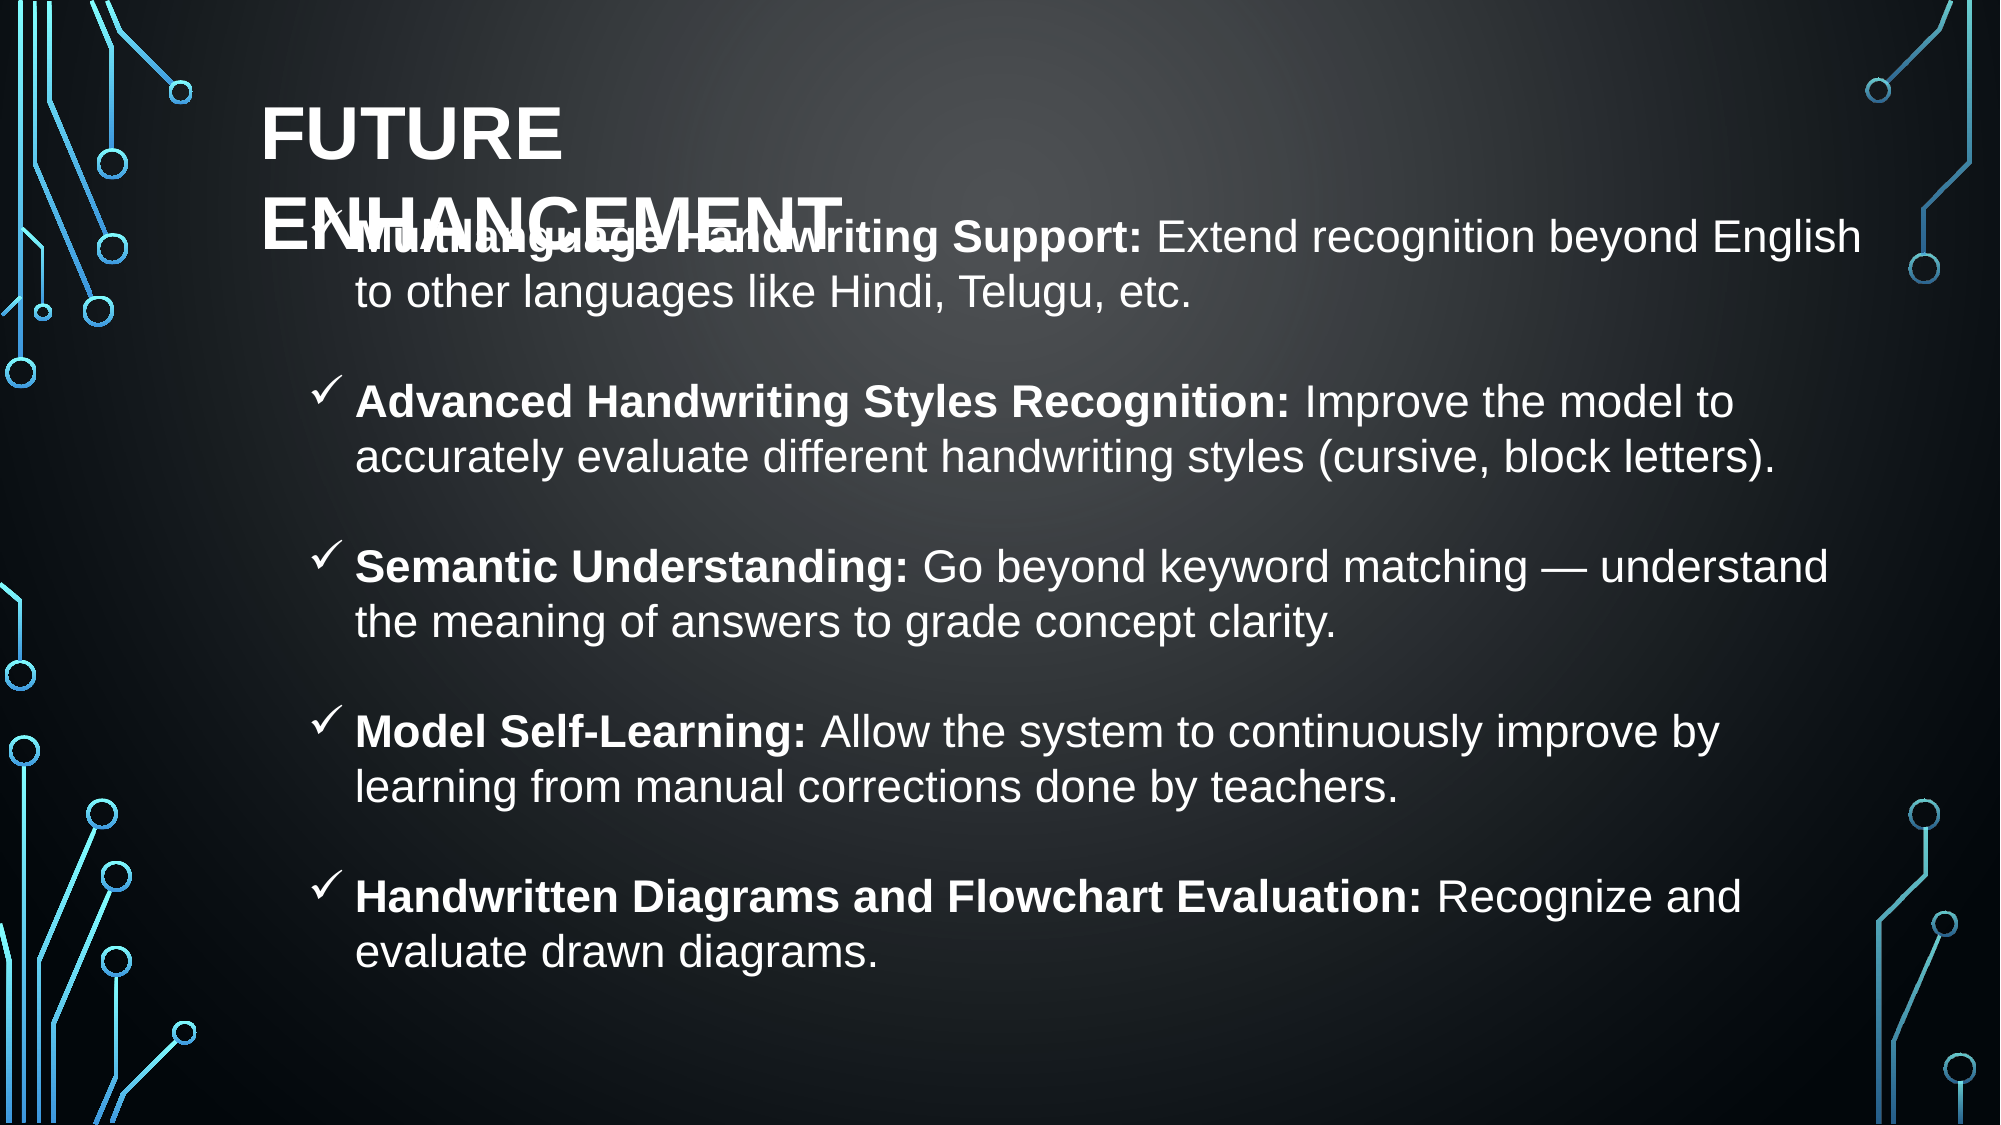

FUTURE ENHANCEMENT
Multilanguage Handwriting Support: Extend recognition beyond English to other languages like Hindi, Telugu, etc.

Advanced Handwriting Styles Recognition: Improve the model to accurately evaluate different handwriting styles (cursive, block letters).

Semantic Understanding: Go beyond keyword matching — understand the meaning of answers to grade concept clarity.

Model Self-Learning: Allow the system to continuously improve by learning from manual corrections done by teachers.

Handwritten Diagrams and Flowchart Evaluation: Recognize and evaluate drawn diagrams.